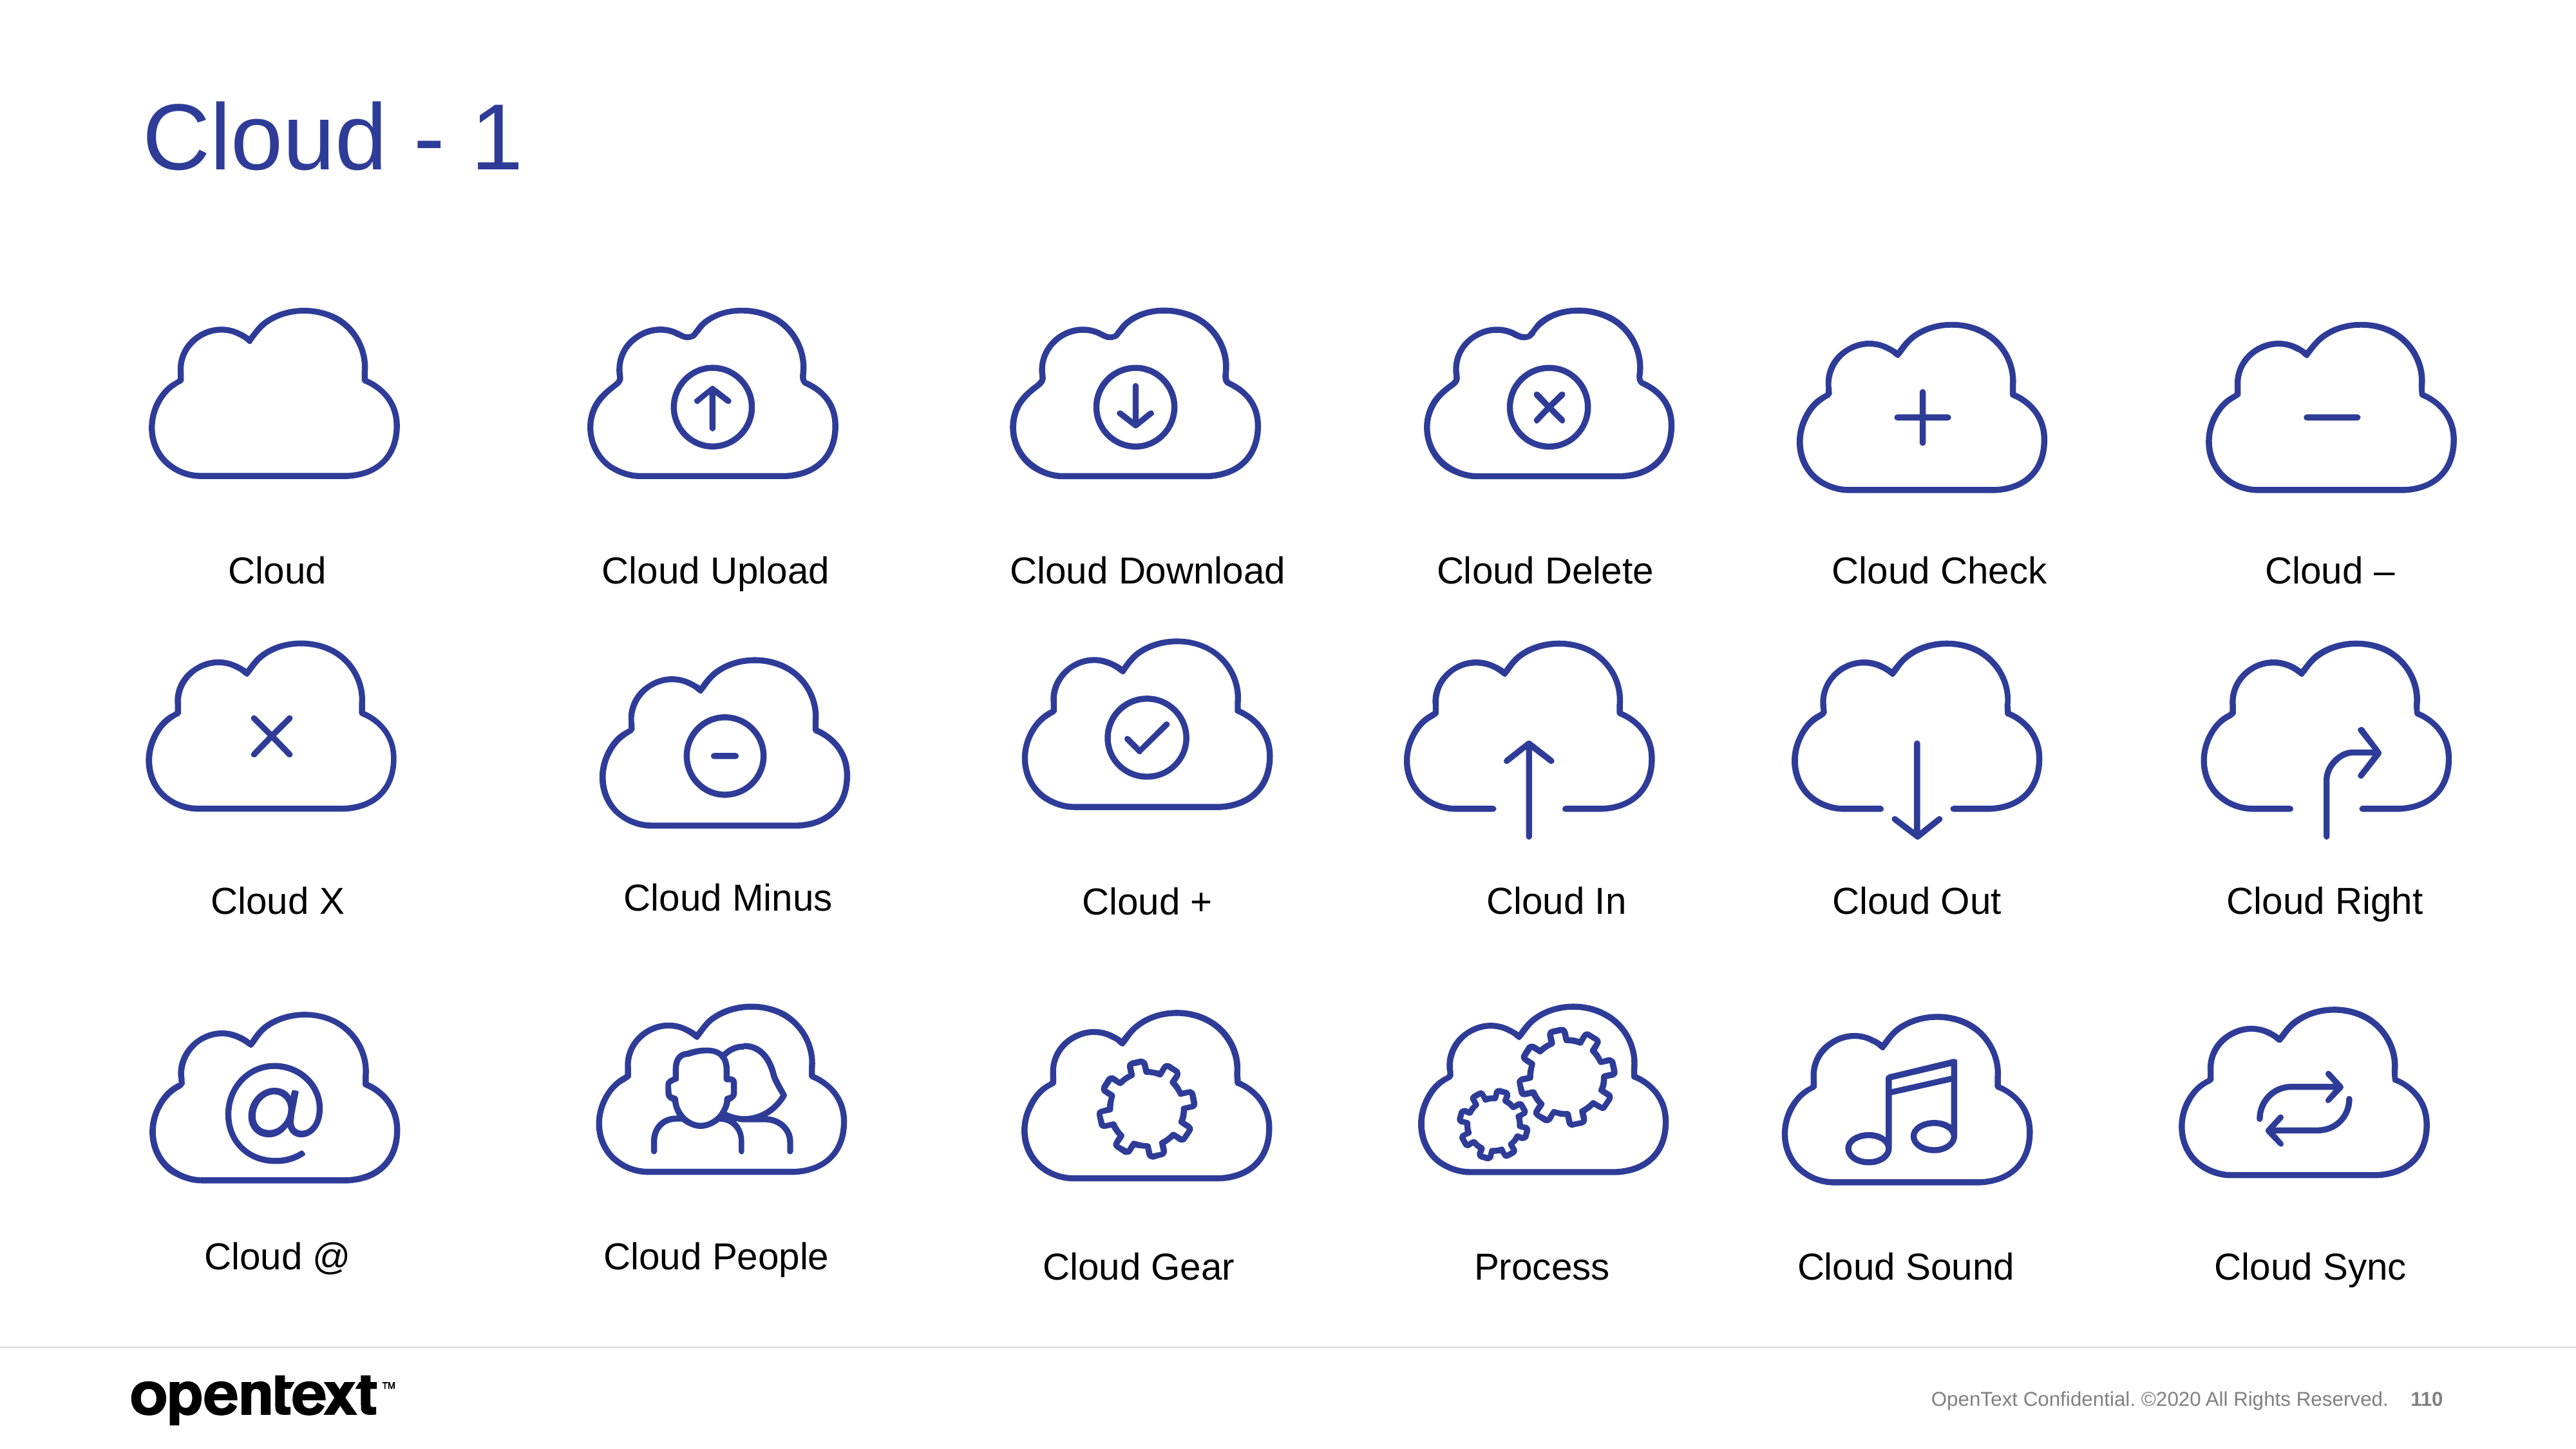

# Cloud - 1

Cloud Delete
Cloud Check
Cloud
Cloud Upload
Cloud Download
Cloud –

Cloud Minus
Cloud X
Cloud In
Cloud Out
Cloud Right
Cloud +

Cloud @
Cloud People
Cloud Gear
Cloud Sync
Cloud Sound
Process